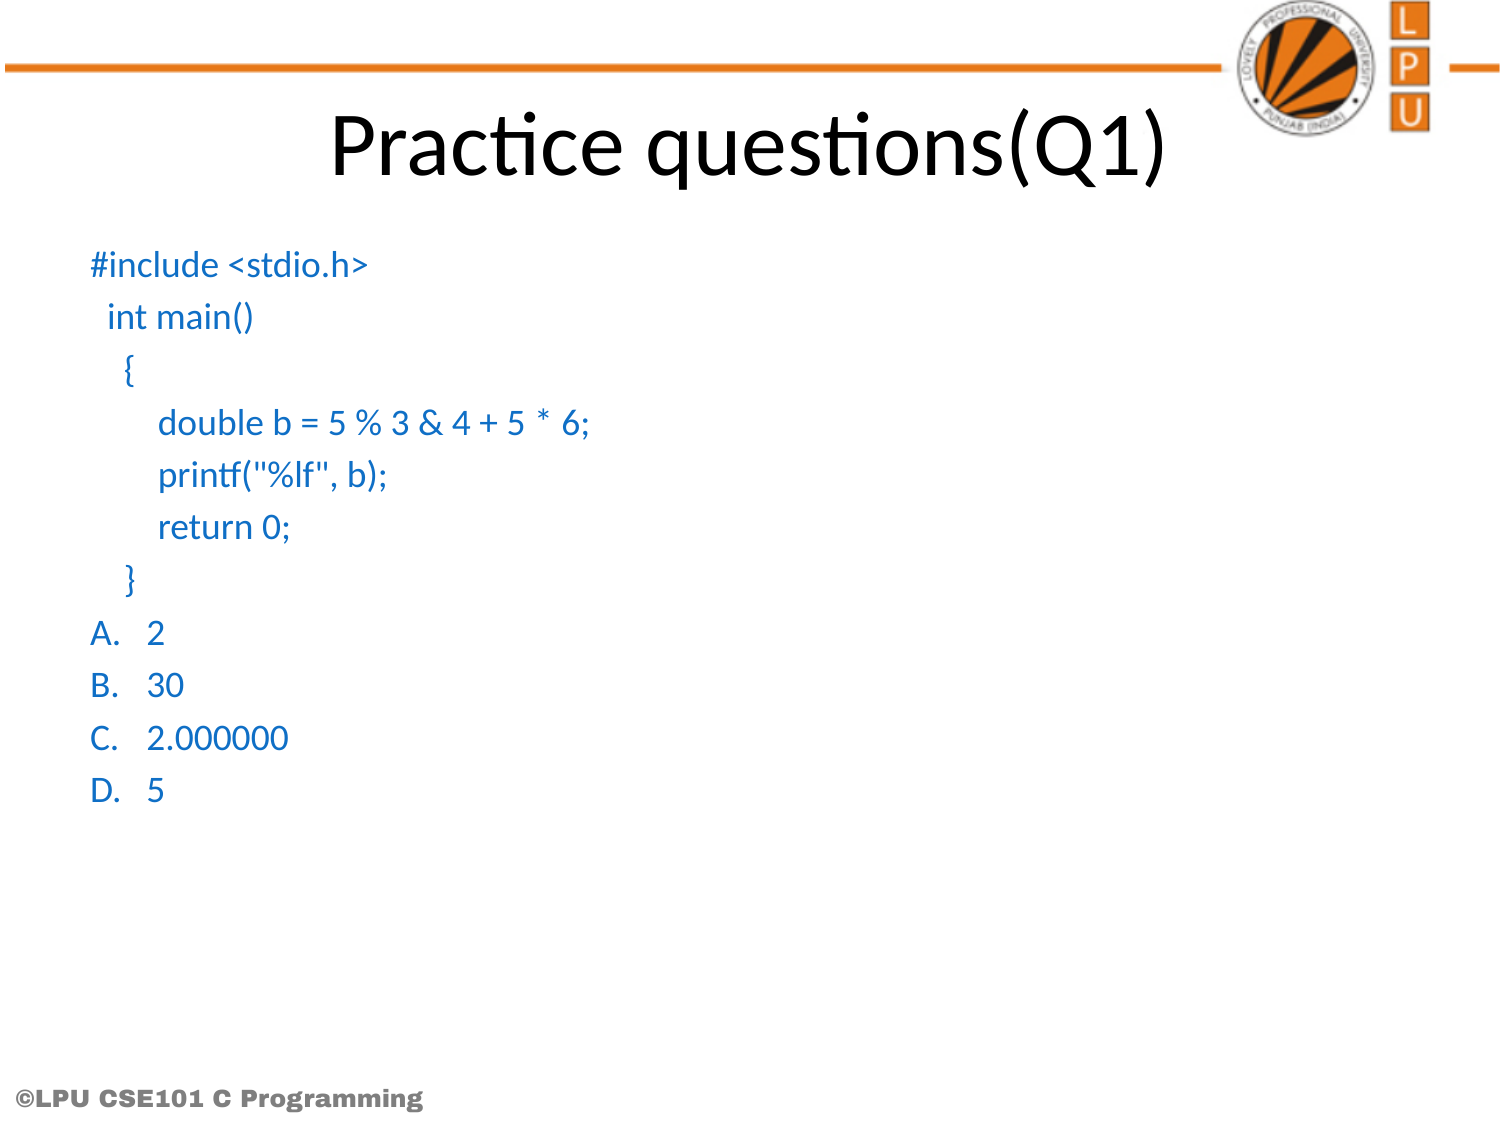

# Practice questions(Q1)
#include <stdio.h>
  int main()
    {
        double b = 5 % 3 & 4 + 5 * 6;
        printf("%lf", b);
        return 0;
    }
2
30
2.000000
5